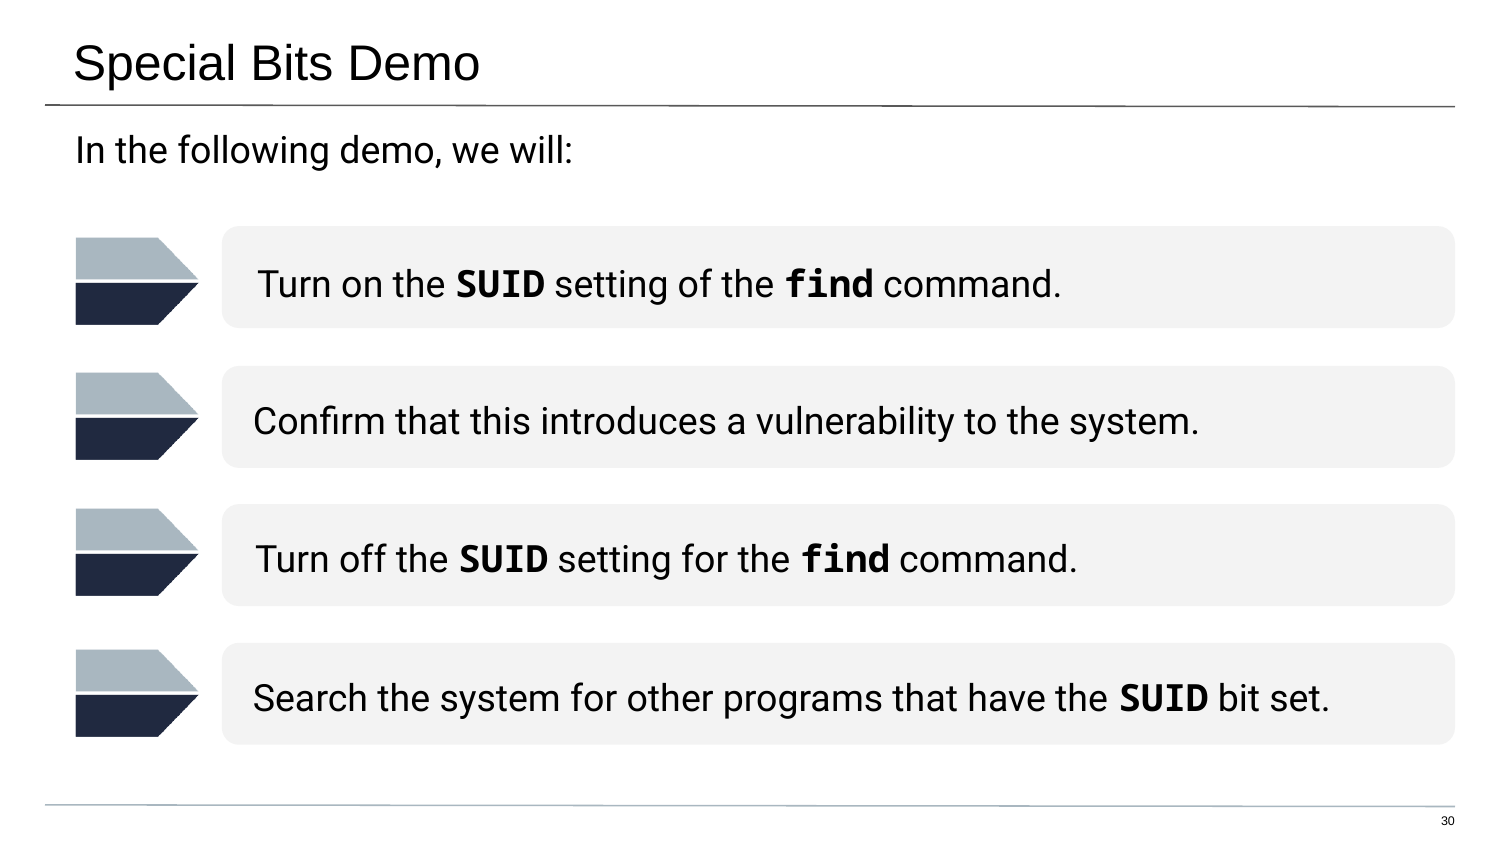

# Special Bits Demo
In the following demo, we will:
Turn on the SUID setting of the find command.
Confirm that this introduces a vulnerability to the system.
Turn off the SUID setting for the find command.
Search the system for other programs that have the SUID bit set.

30